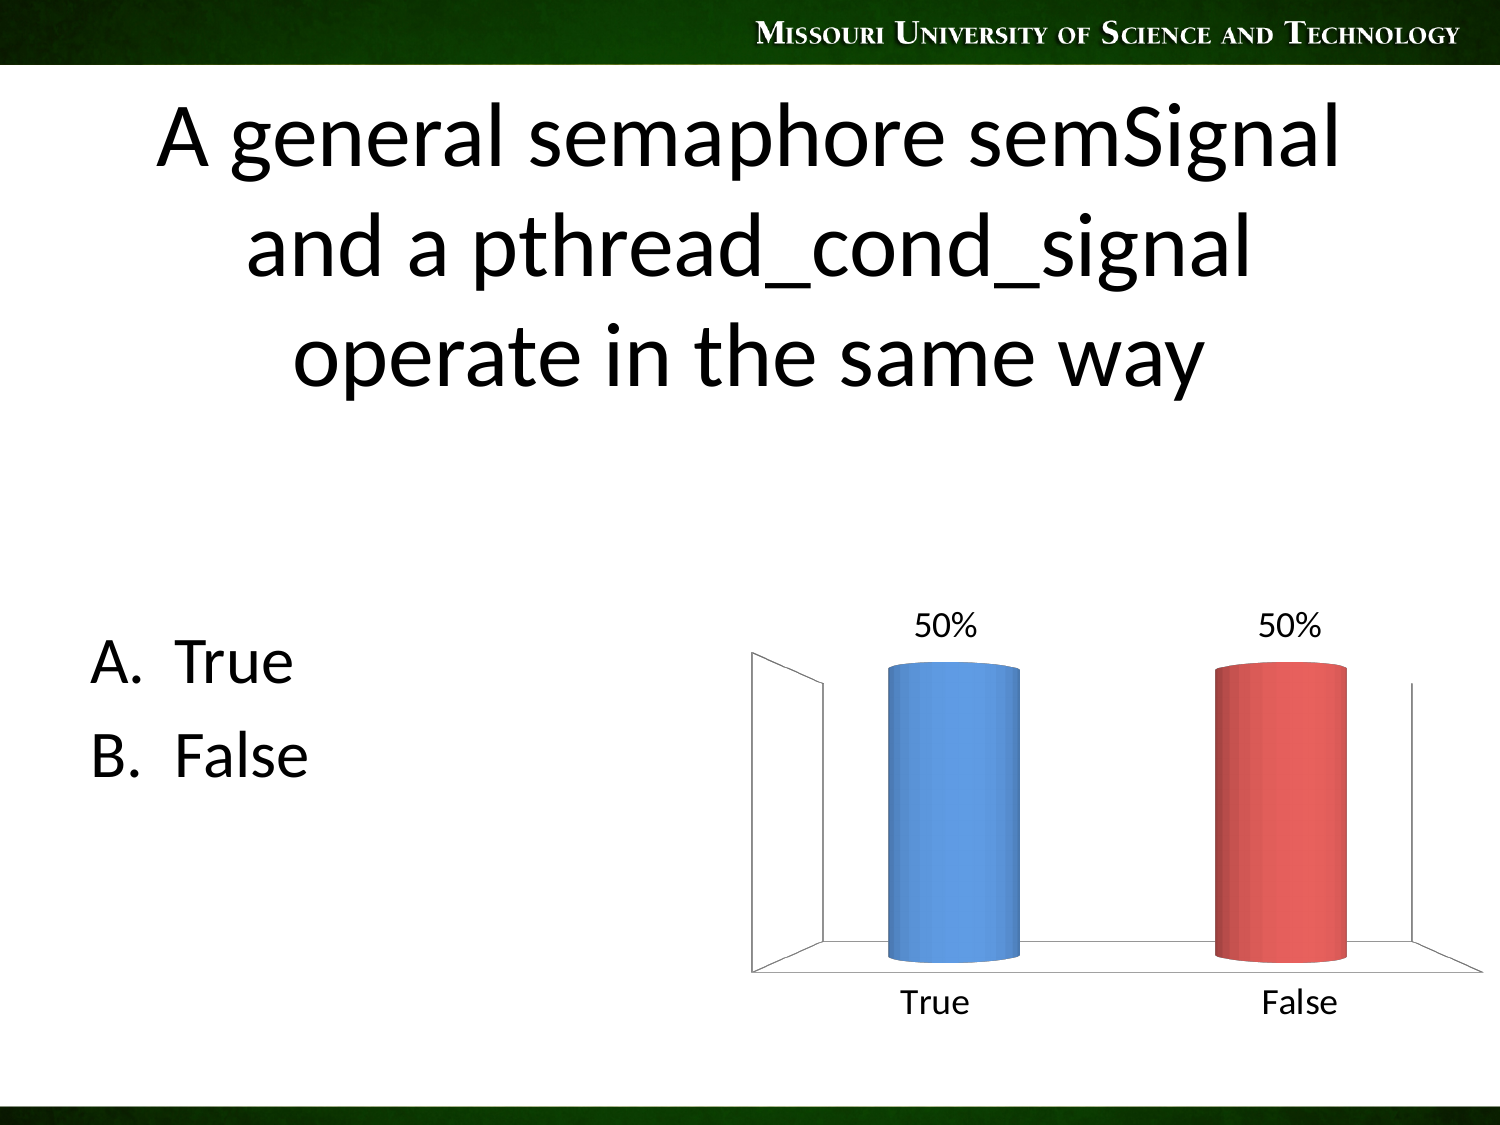

# A general semaphore semSignal and a pthread_cond_signal operate in the same way
True
False

[unsupported chart]